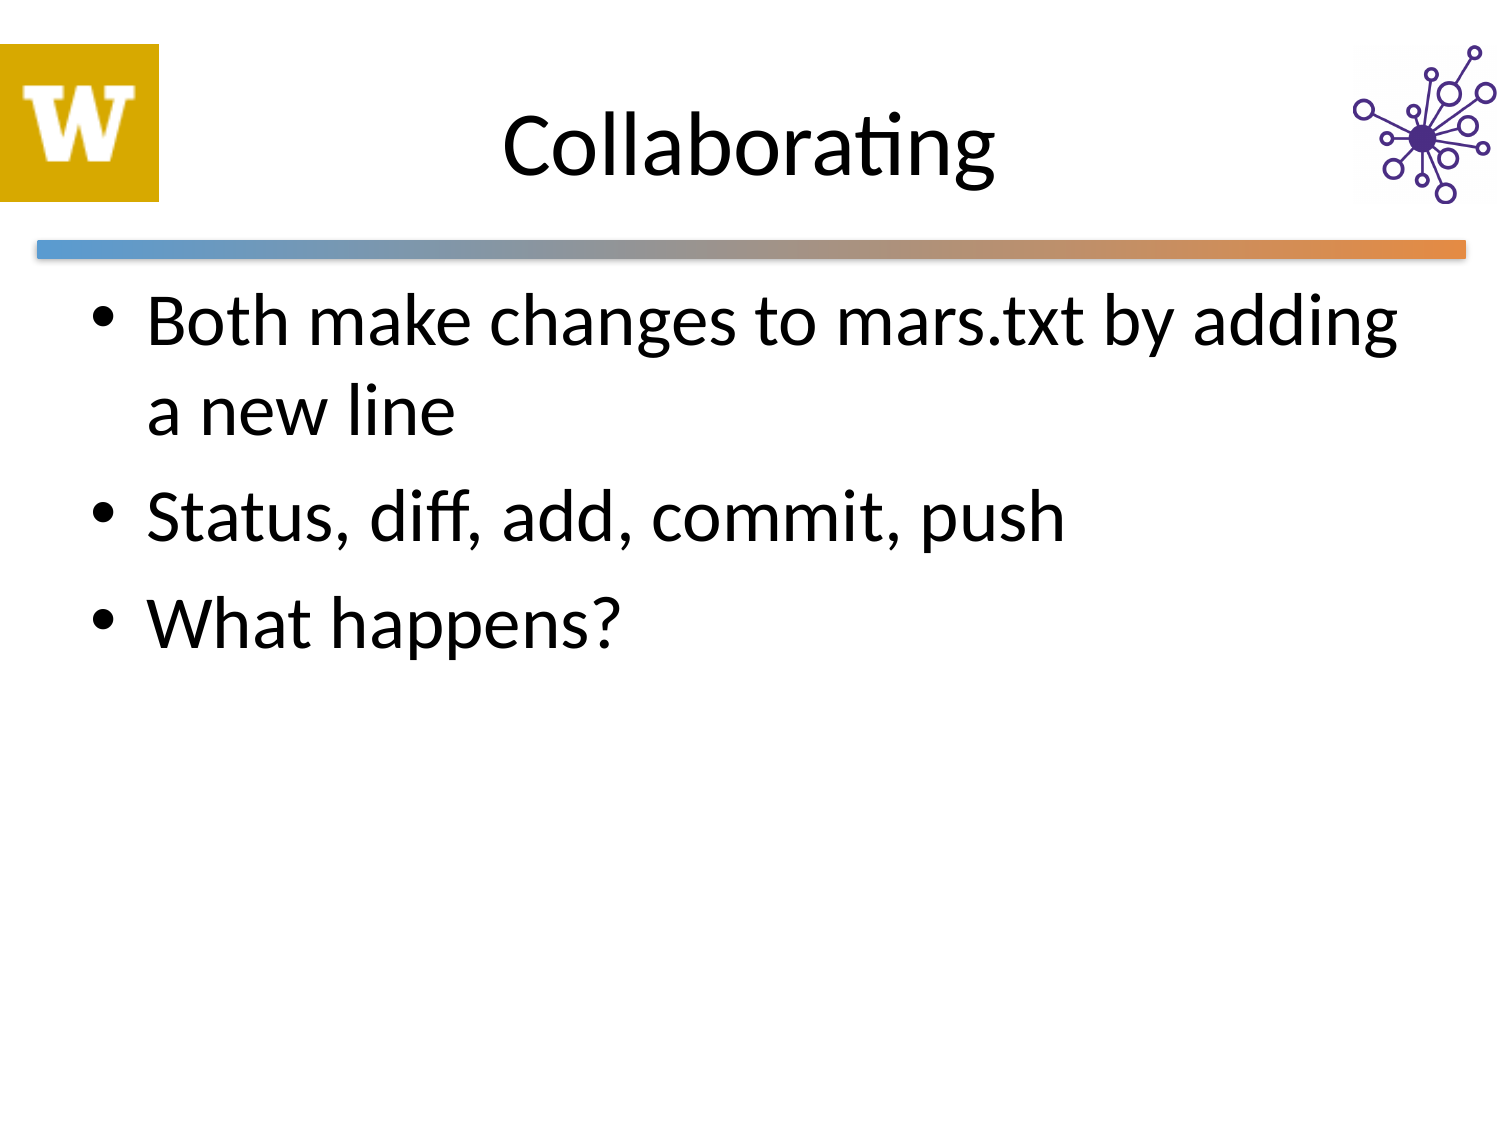

# Collaborating
Both make changes to mars.txt by adding a new line
Status, diff, add, commit, push
What happens?